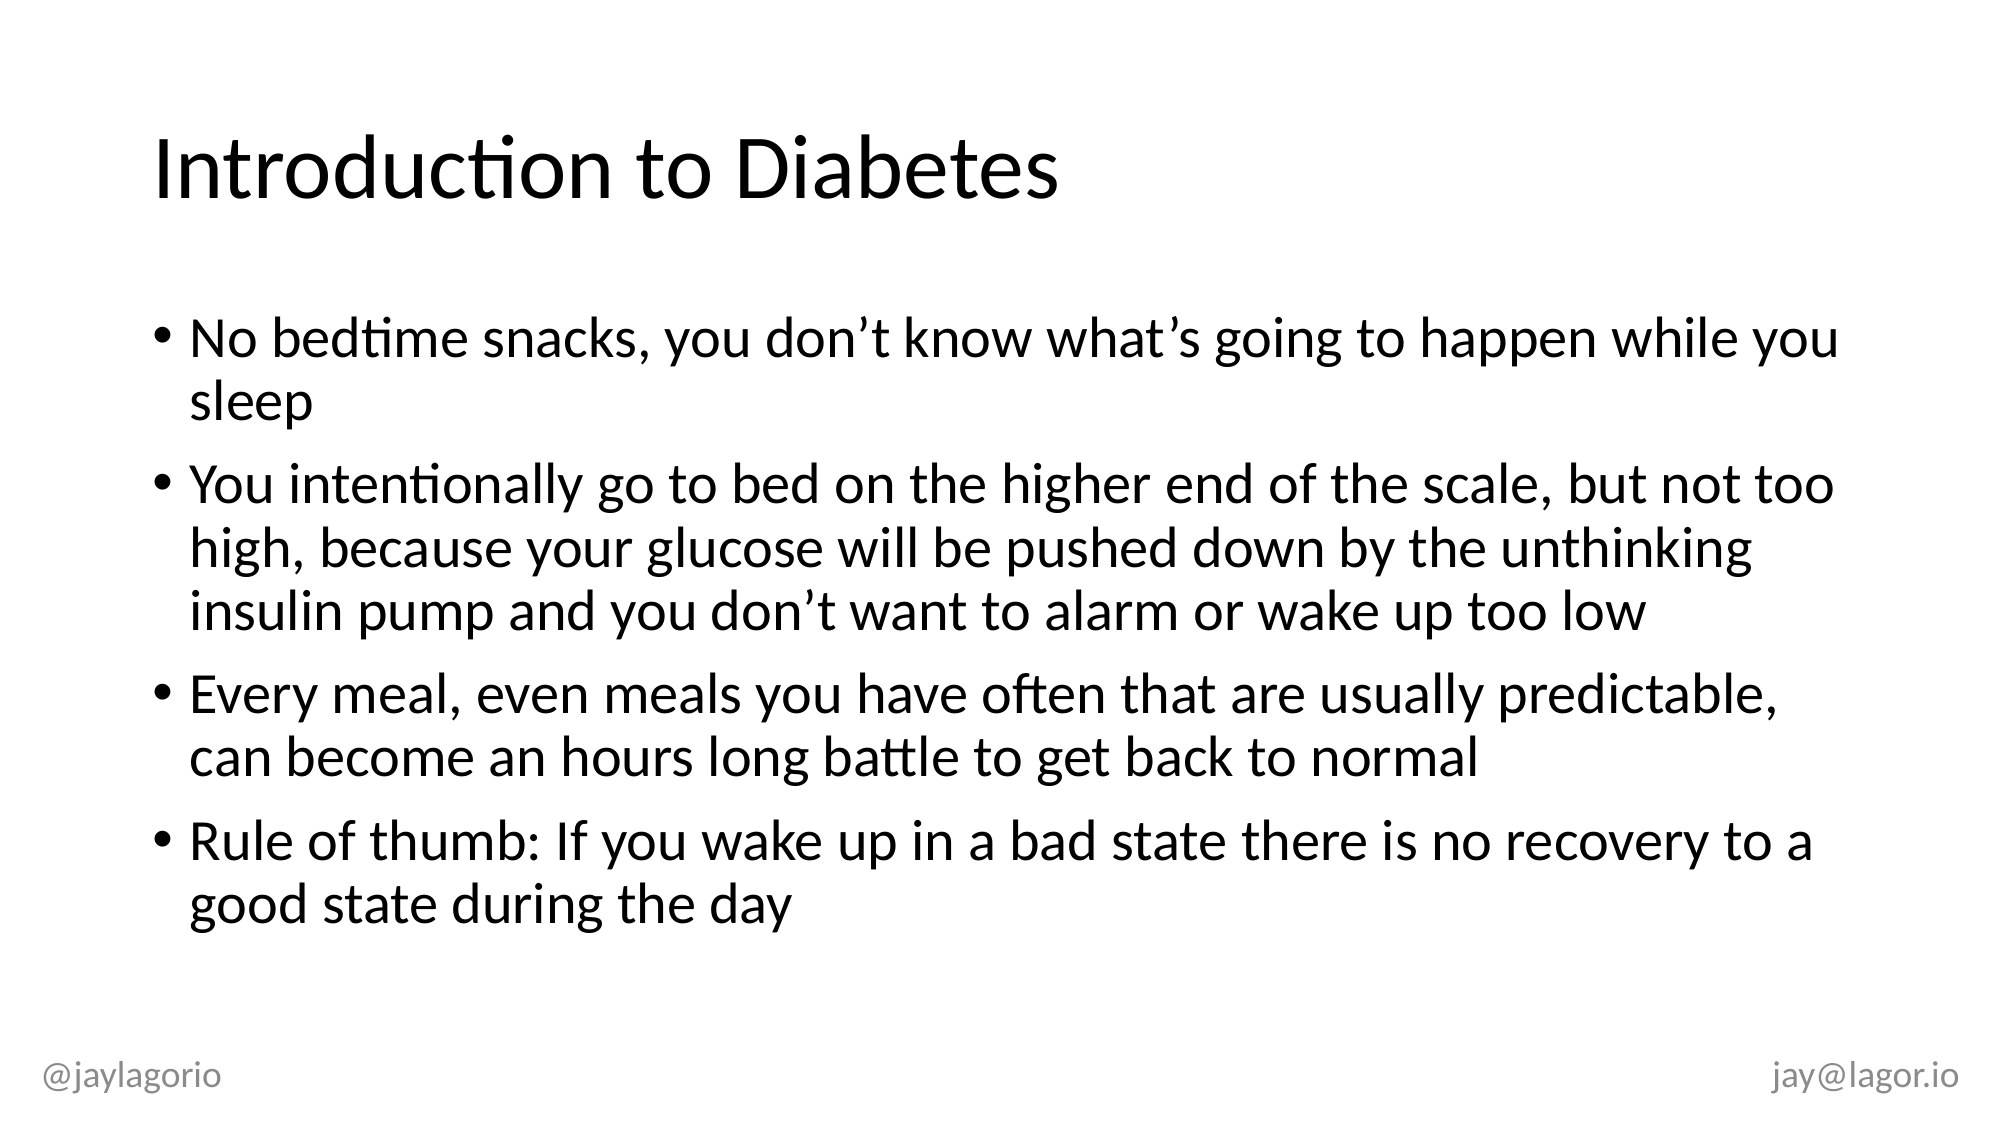

# Introduction to Diabetes
No bedtime snacks, you don’t know what’s going to happen while you sleep
You intentionally go to bed on the higher end of the scale, but not too high, because your glucose will be pushed down by the unthinking insulin pump and you don’t want to alarm or wake up too low
Every meal, even meals you have often that are usually predictable, can become an hours long battle to get back to normal
Rule of thumb: If you wake up in a bad state there is no recovery to a good state during the day